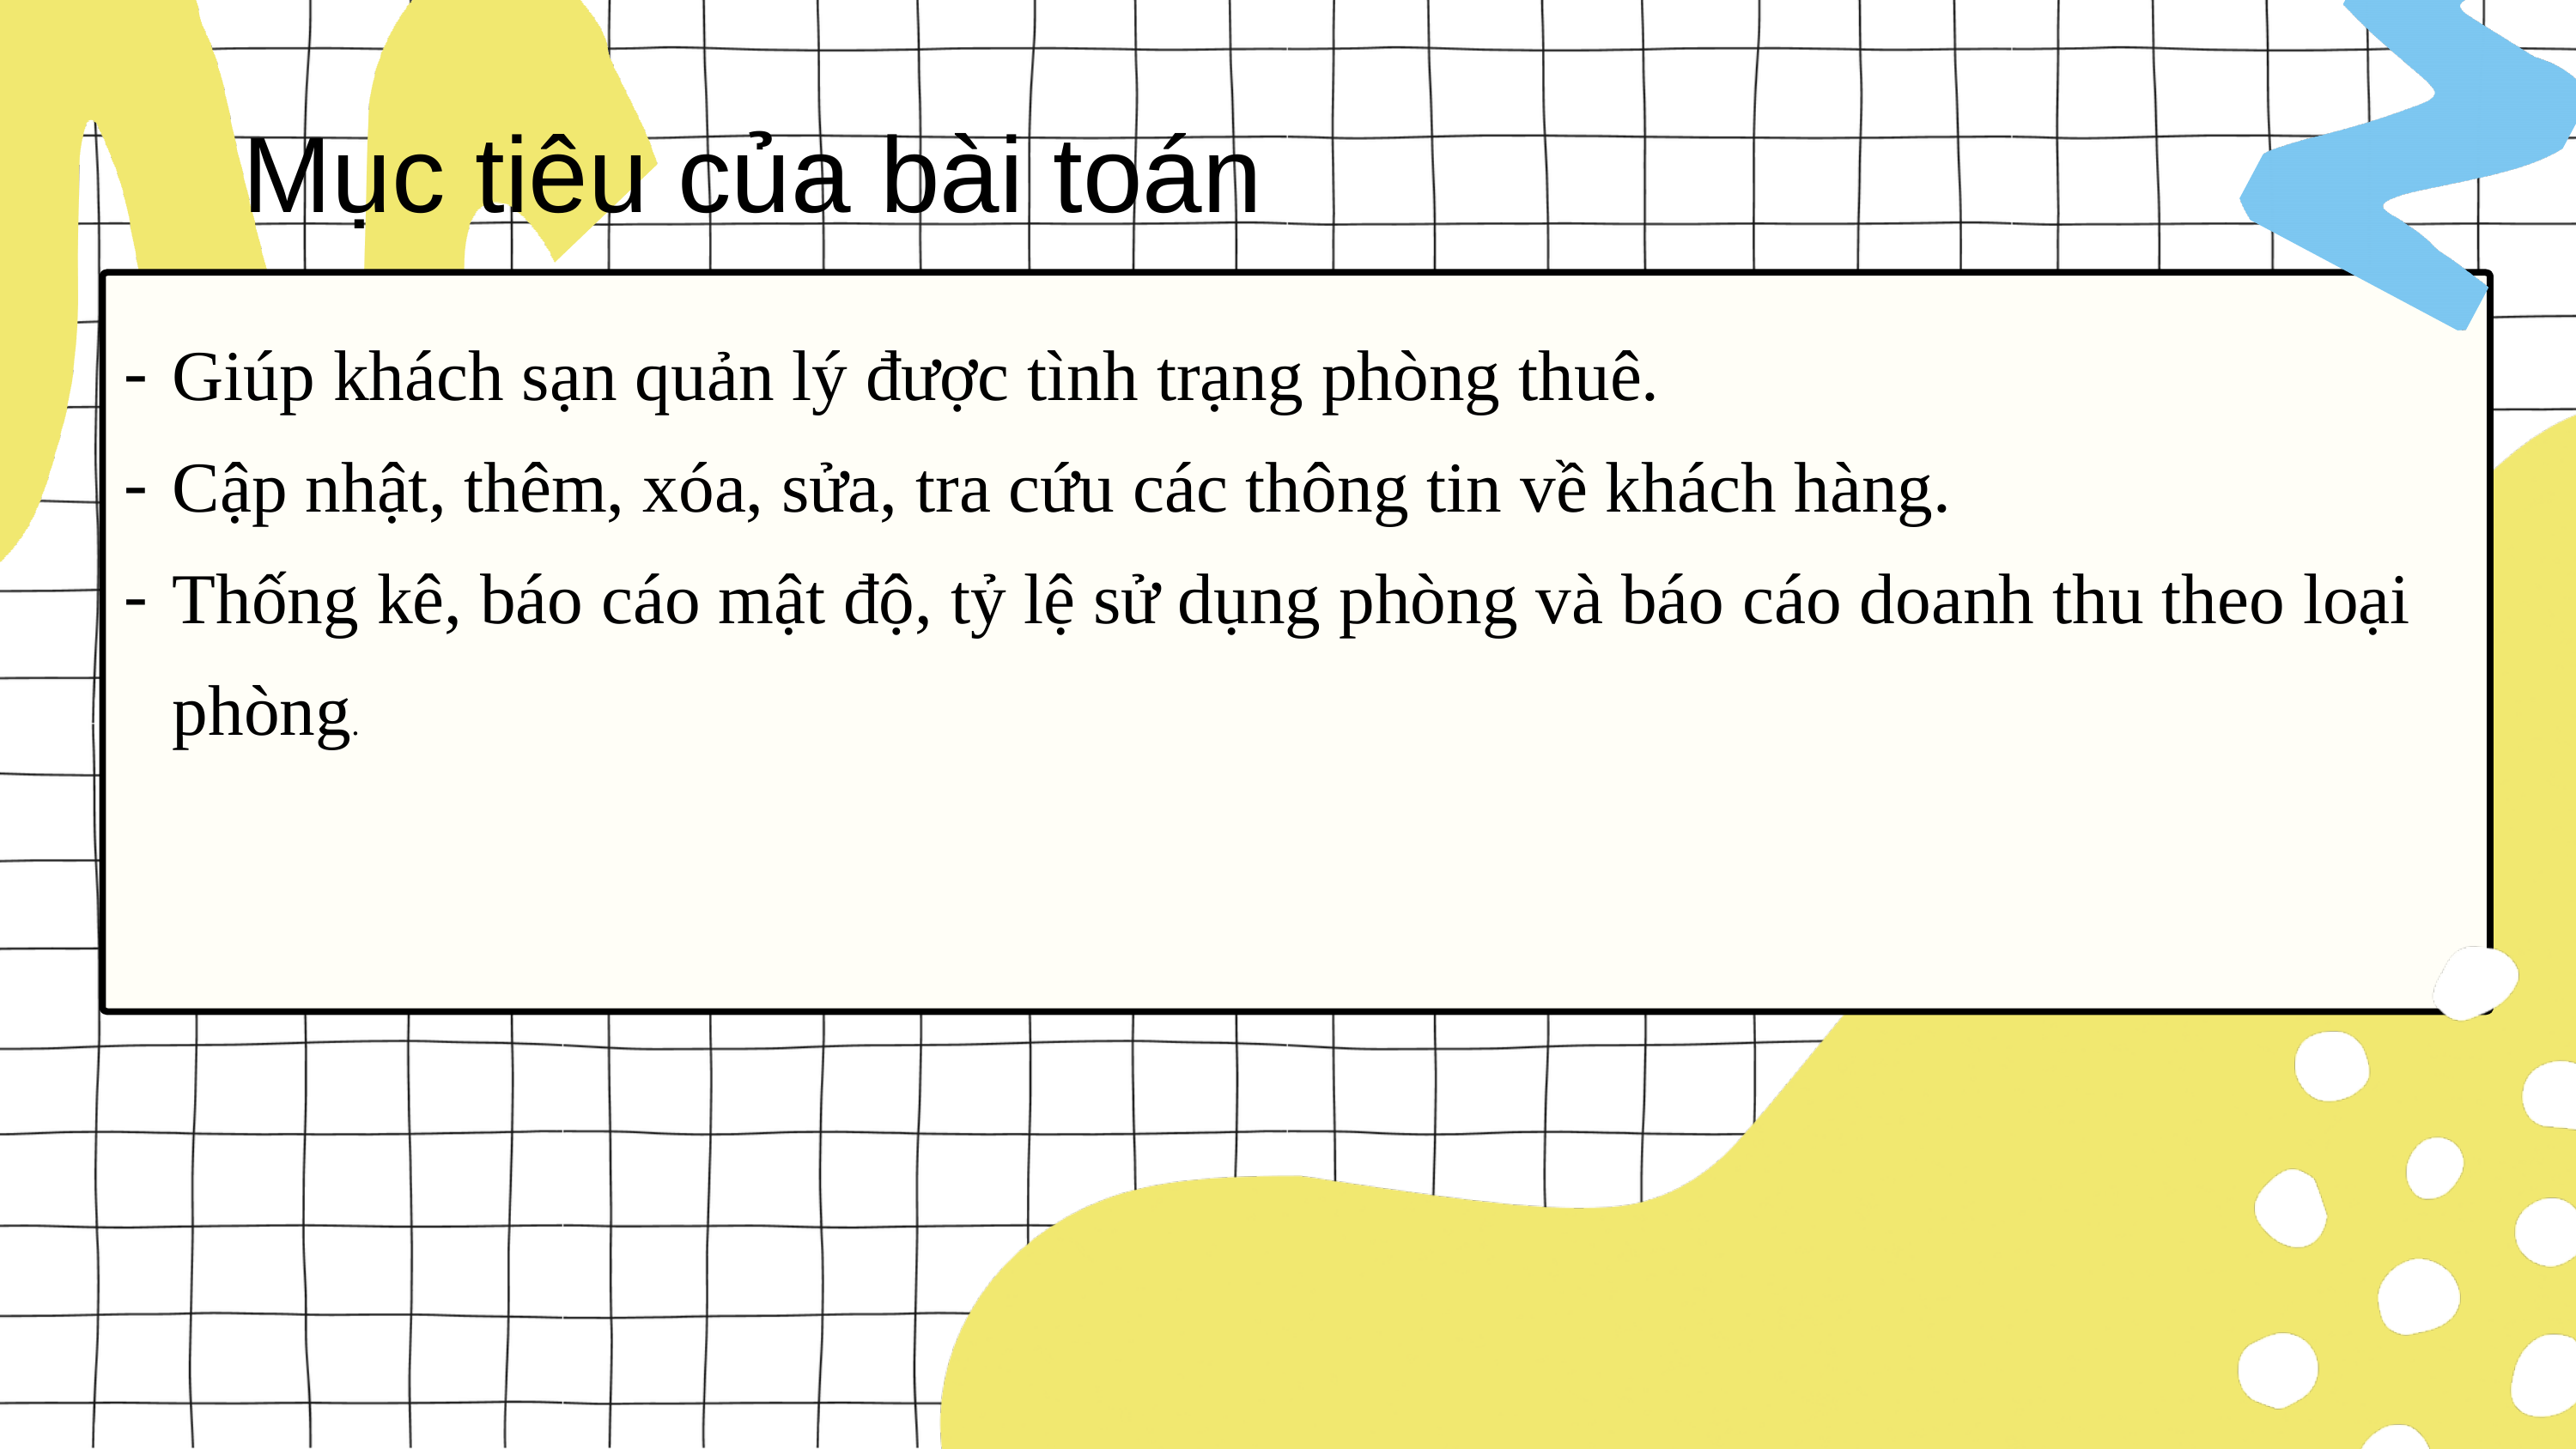

Mục tiêu của bài toán

Giúp khách sạn quản lý được tình trạng phòng thuê.
Cập nhật, thêm, xóa, sửa, tra cứu các thông tin về khách hàng.
Thống kê, báo cáo mật độ, tỷ lệ sử dụng phòng và báo cáo doanh thu theo loại phòng.